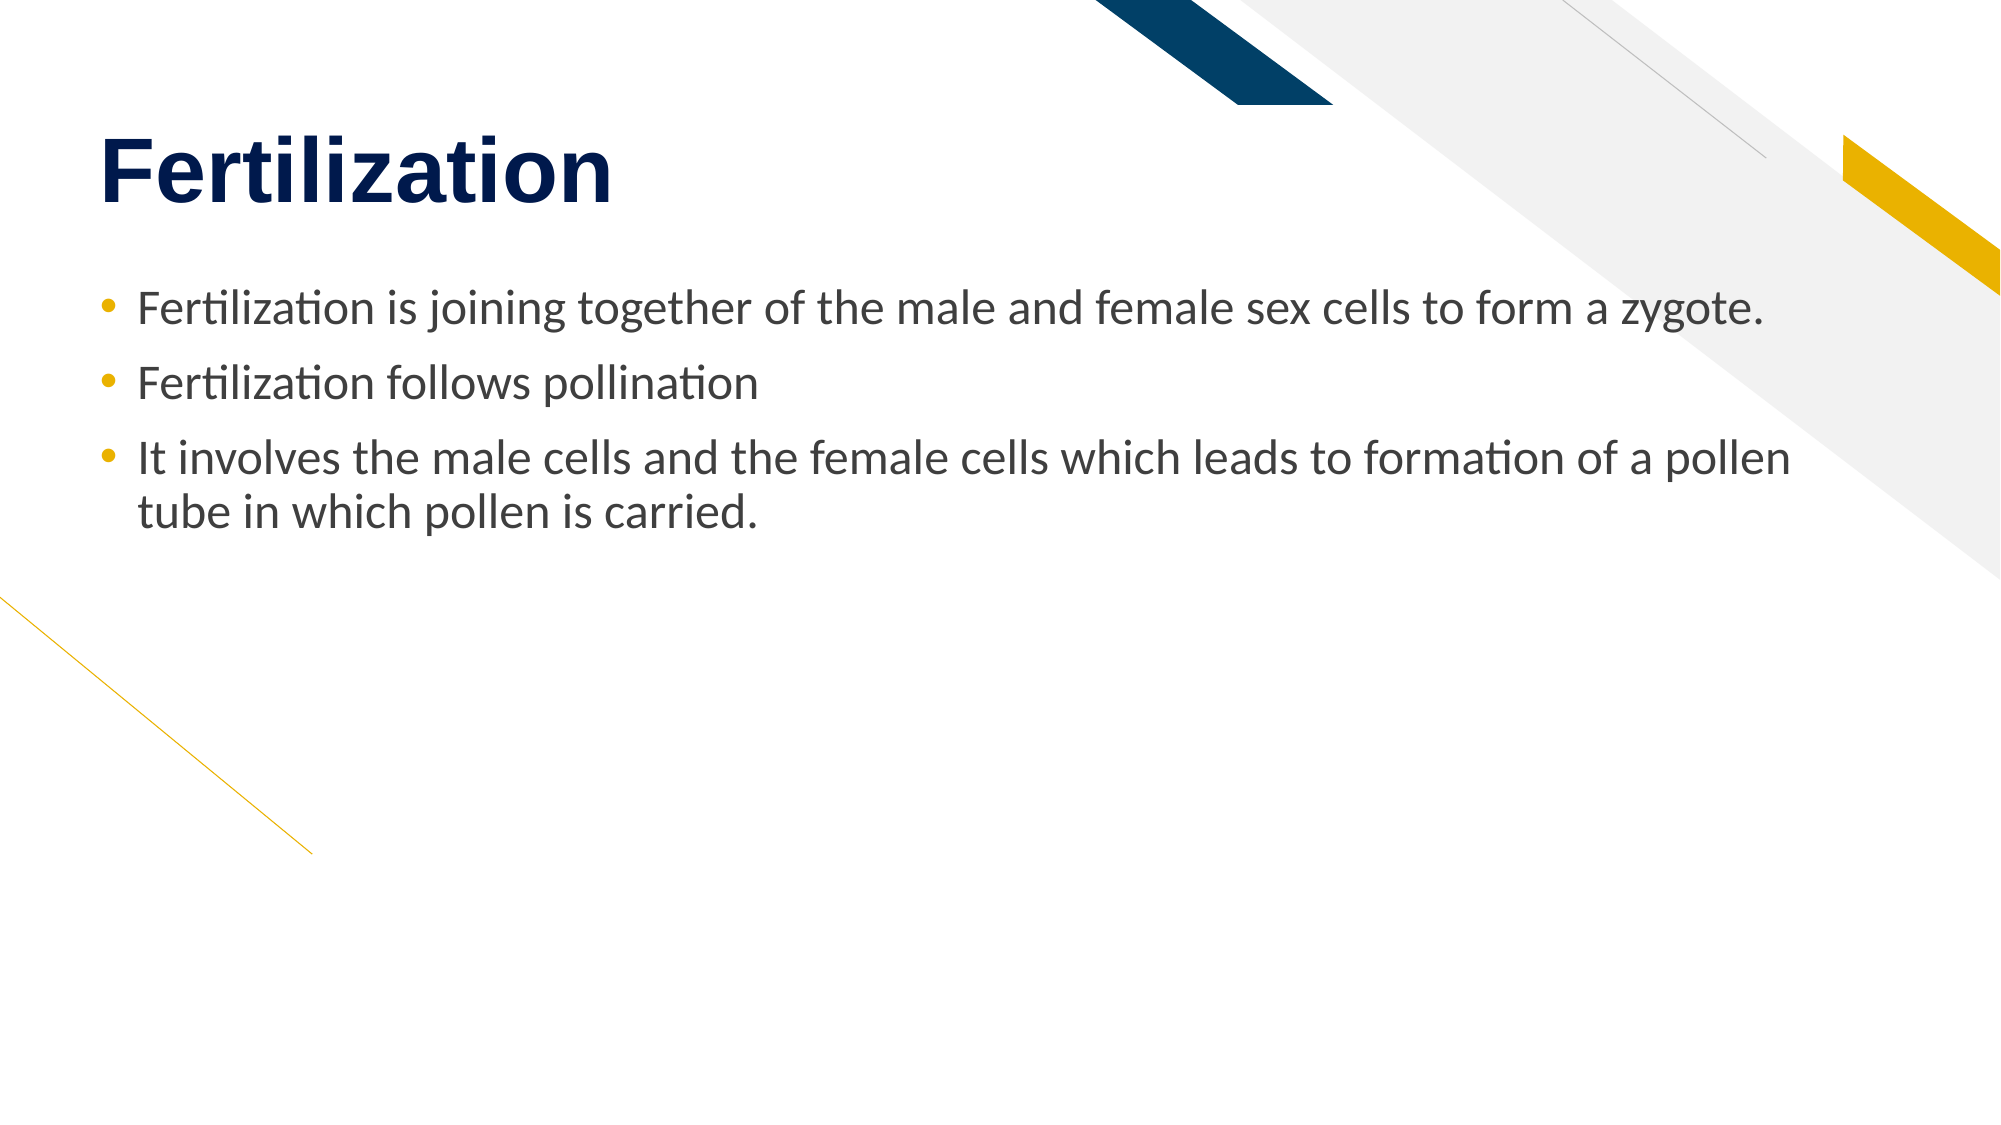

# Fertilization
Fertilization is joining together of the male and female sex cells to form a zygote.
Fertilization follows pollination
It involves the male cells and the female cells which leads to formation of a pollen tube in which pollen is carried.